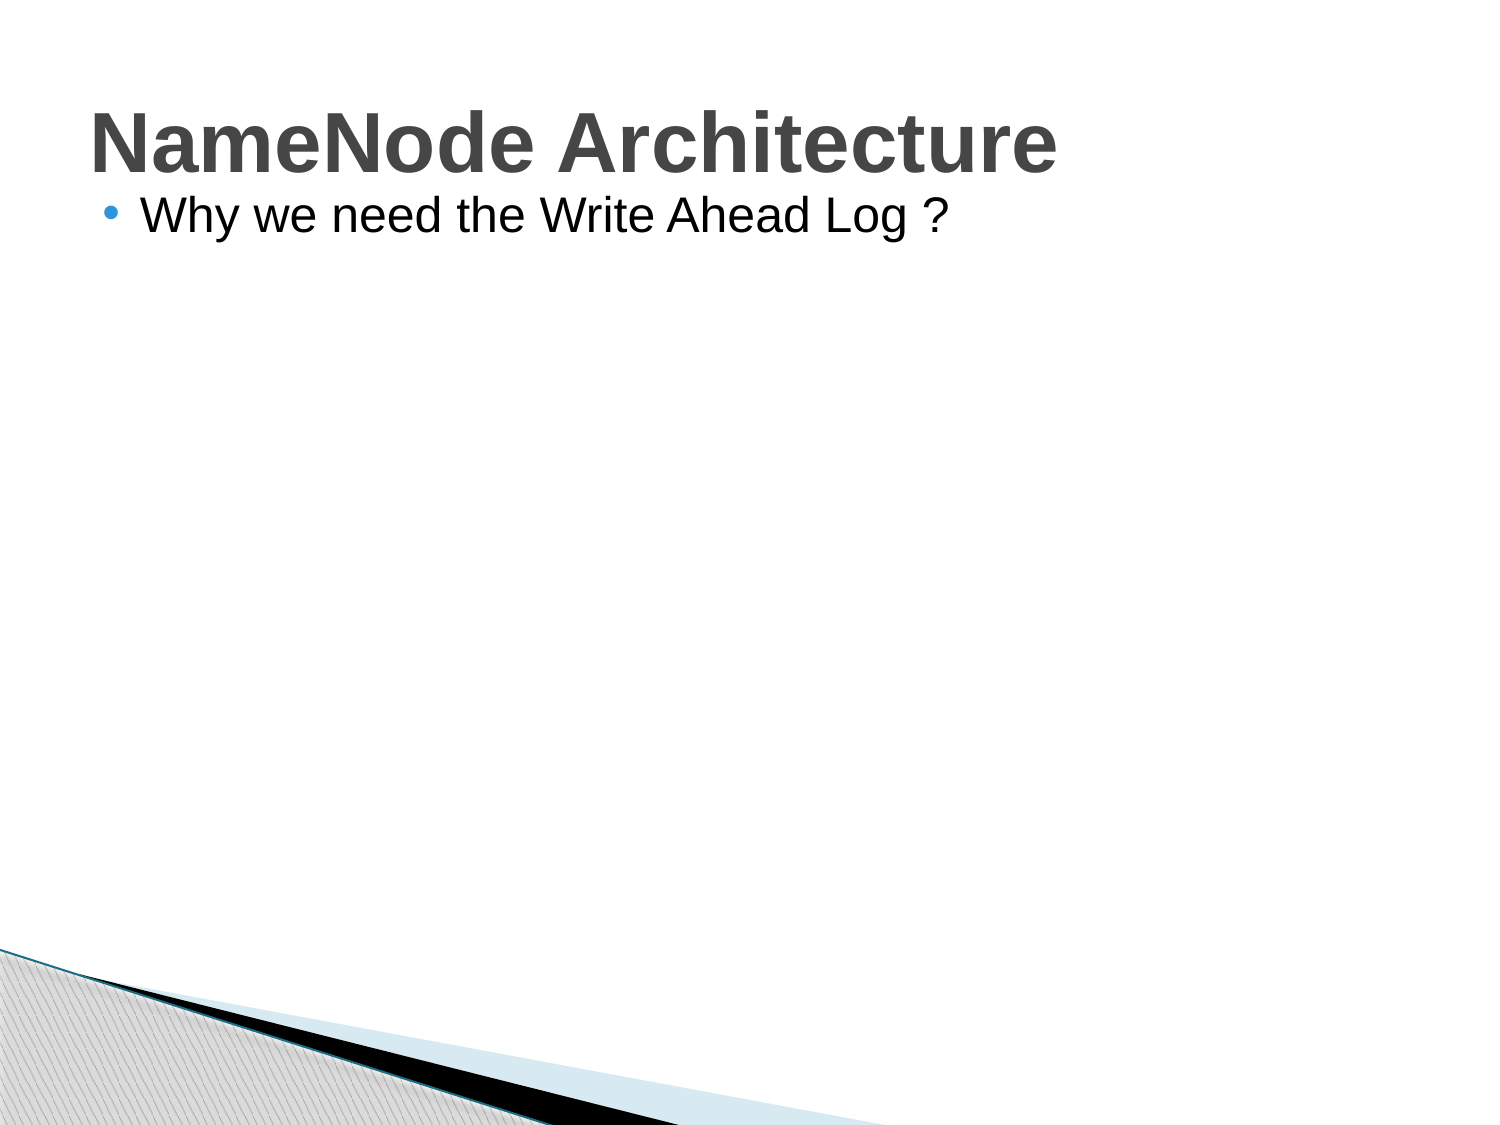

# NameNode Architecture
Why we need the Write Ahead Log ?